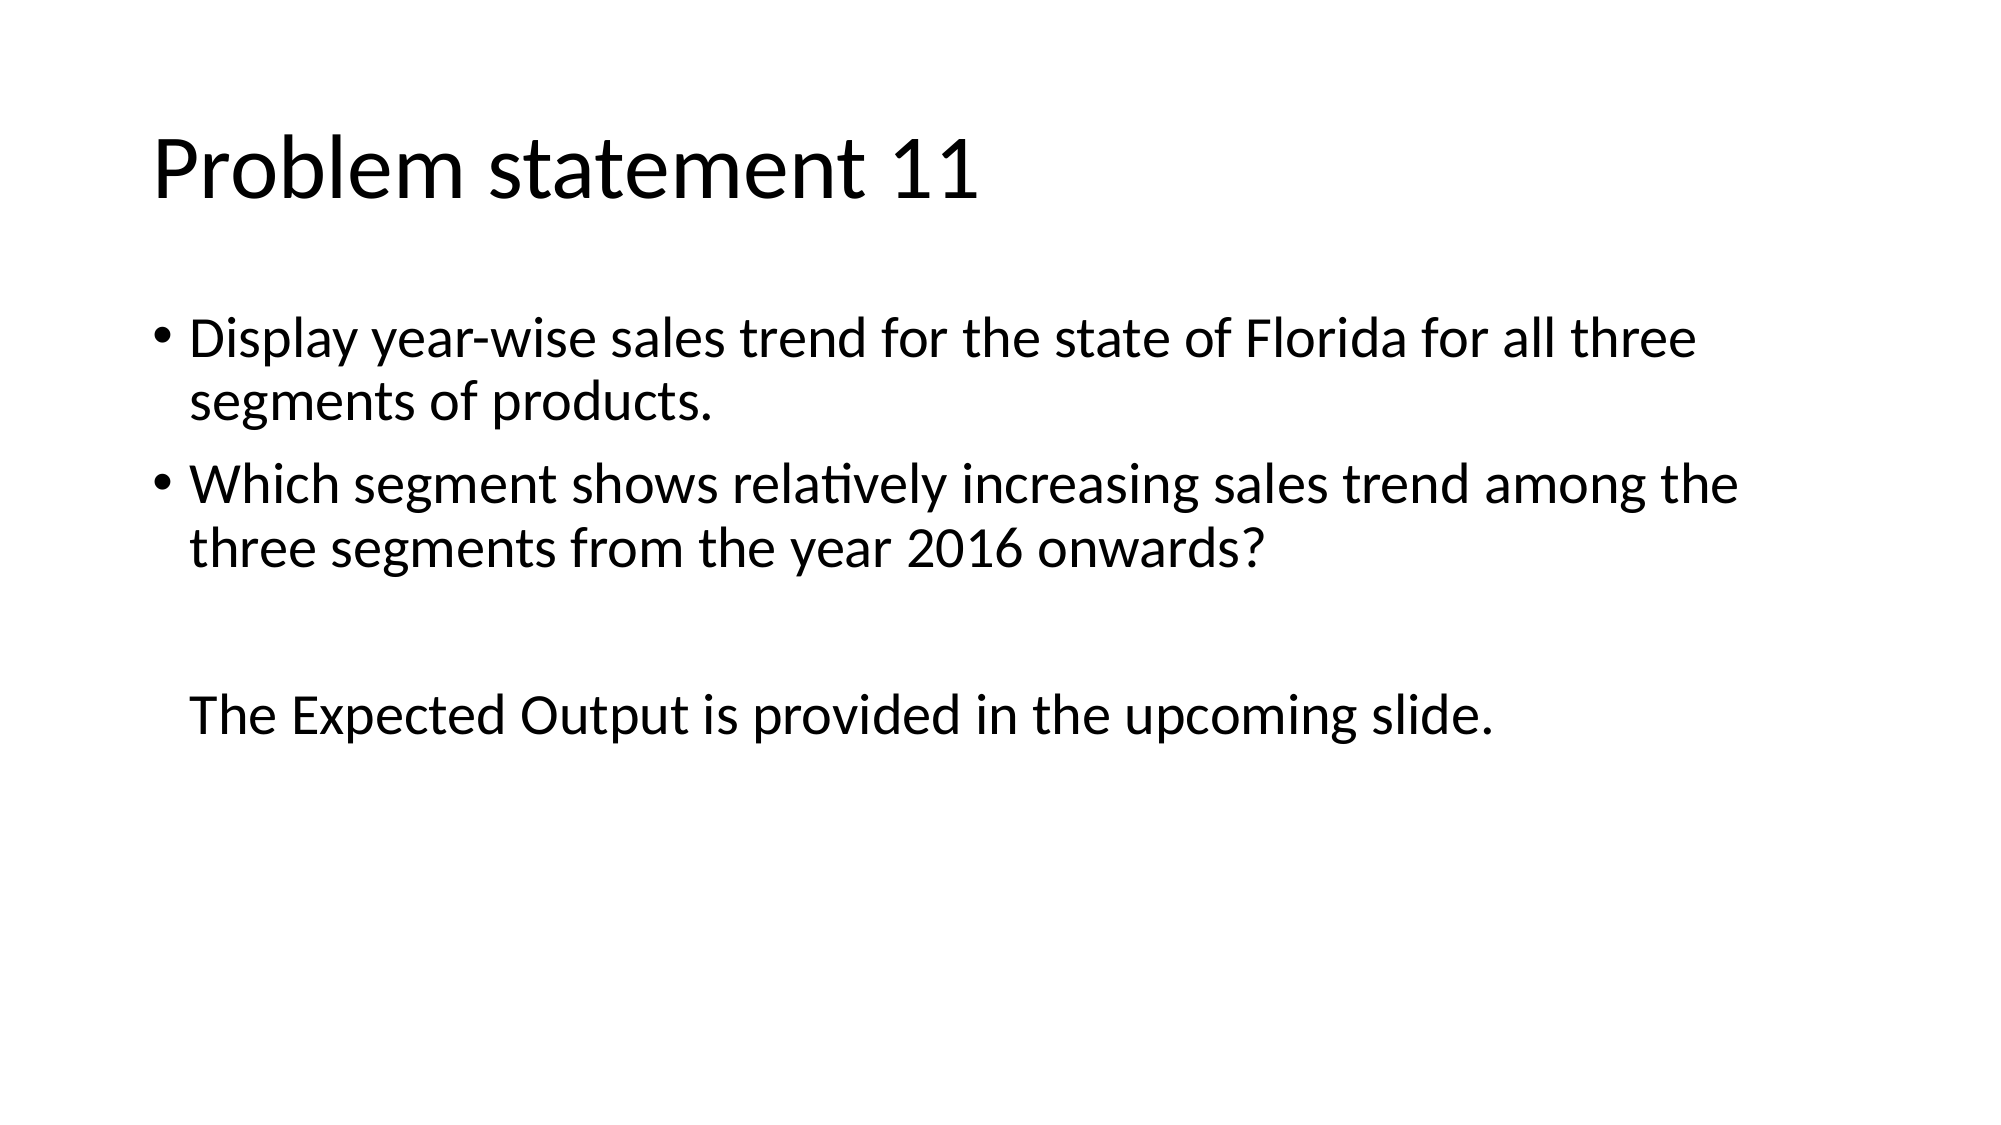

# Problem statement 11
Display year-wise sales trend for the state of Florida for all three segments of products.
Which segment shows relatively increasing sales trend among the three segments from the year 2016 onwards?

The Expected Output is provided in the upcoming slide.